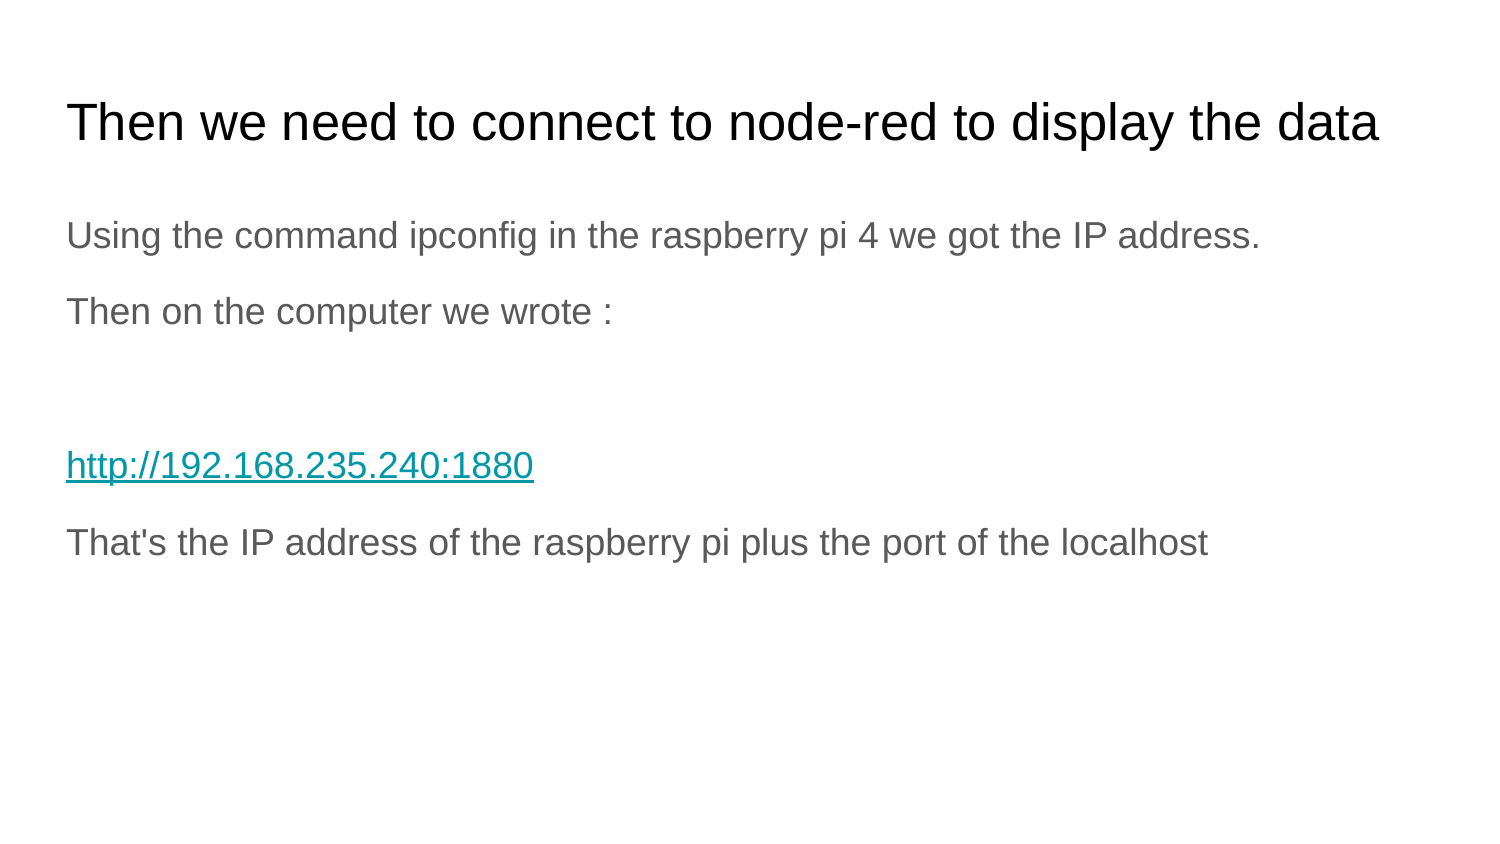

# Then we need to connect to node-red to display the data
Using the command ipconfig in the raspberry pi 4 we got the IP address.
Then on the computer we wrote :

http://192.168.235.240:1880
That's the IP address of the raspberry pi plus the port of the localhost